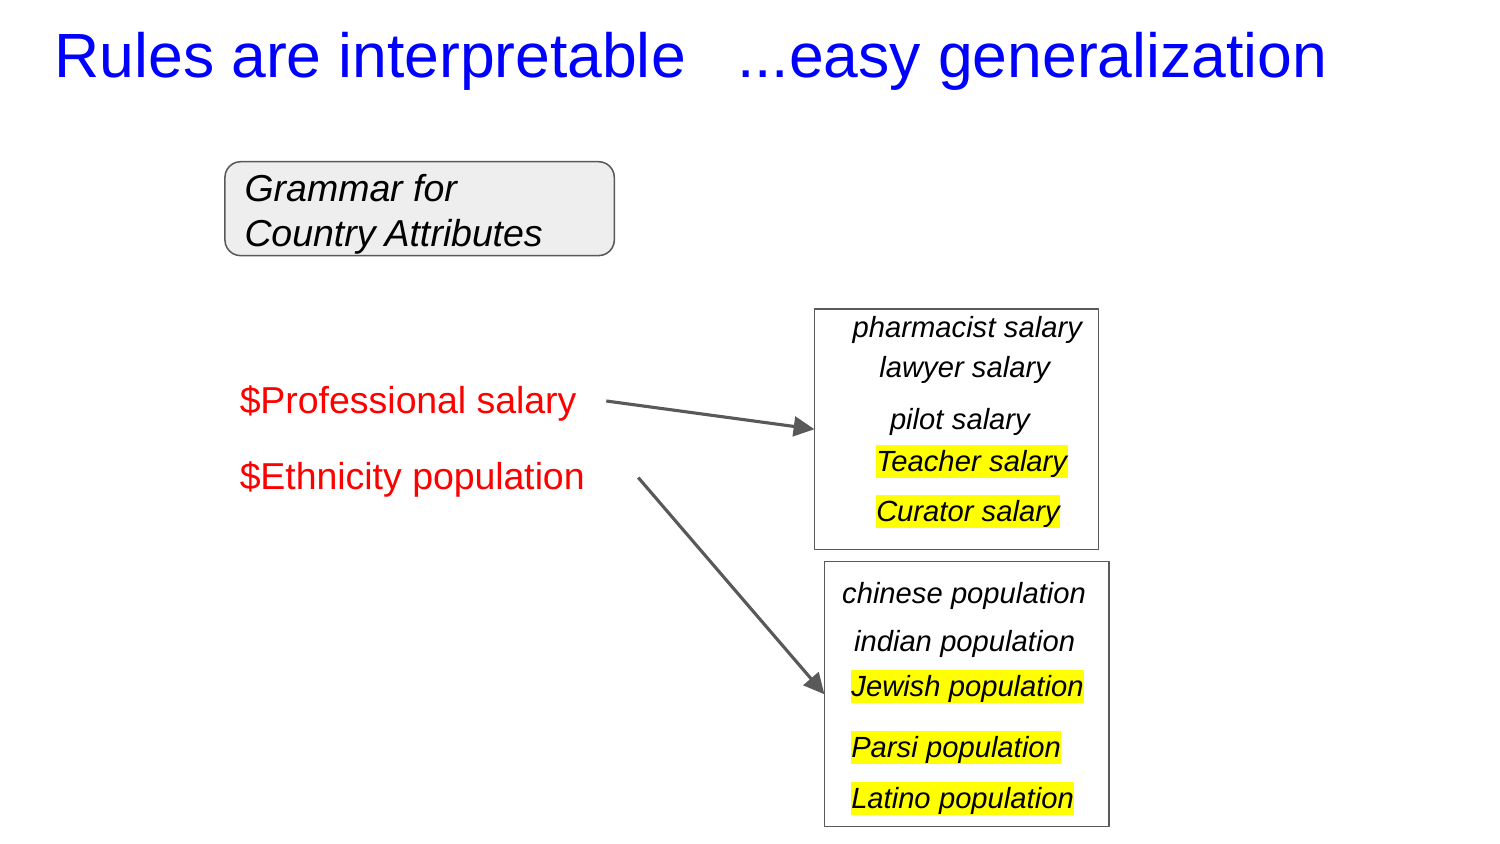

# Rules are interpretable   ...easy generalization
Grammar for Country Attributes
pharmacist salary

lawyer salary
$Professional salary
pilot salary
Teacher salary
$Ethnicity population
Curator salary
chinese population

indian population
Jewish population
Parsi population
Latino population